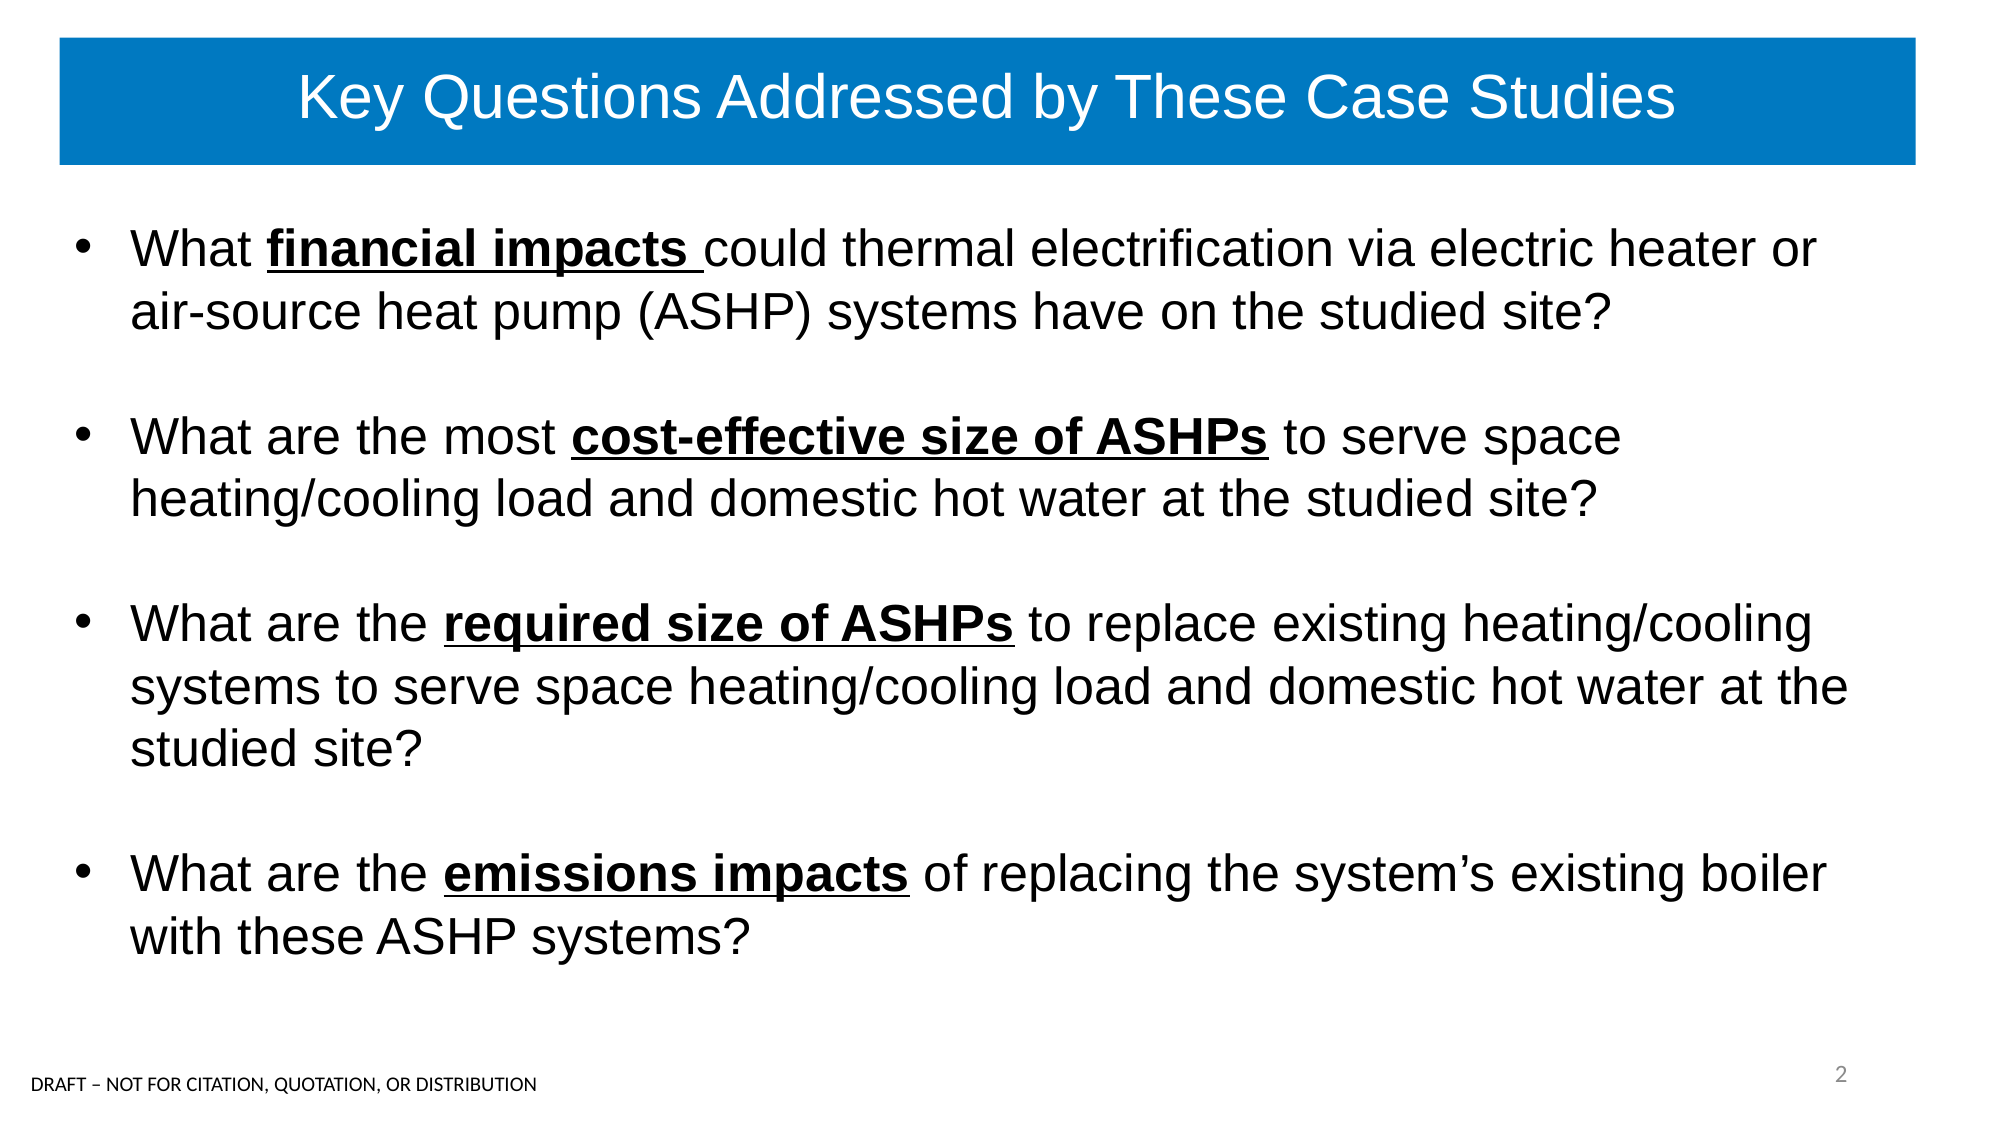

Key Questions Addressed by These Case Studies
What financial impacts could thermal electrification via electric heater or air-source heat pump (ASHP) systems have on the studied site?

What are the most cost-effective size of ASHPs to serve space heating/cooling load and domestic hot water at the studied site?

What are the required size of ASHPs to replace existing heating/cooling systems to serve space heating/cooling load and domestic hot water at the studied site?

What are the emissions impacts of replacing the system’s existing boiler with these ASHP systems?
2
DRAFT – NOT FOR CITATION, QUOTATION, OR DISTRIBUTION